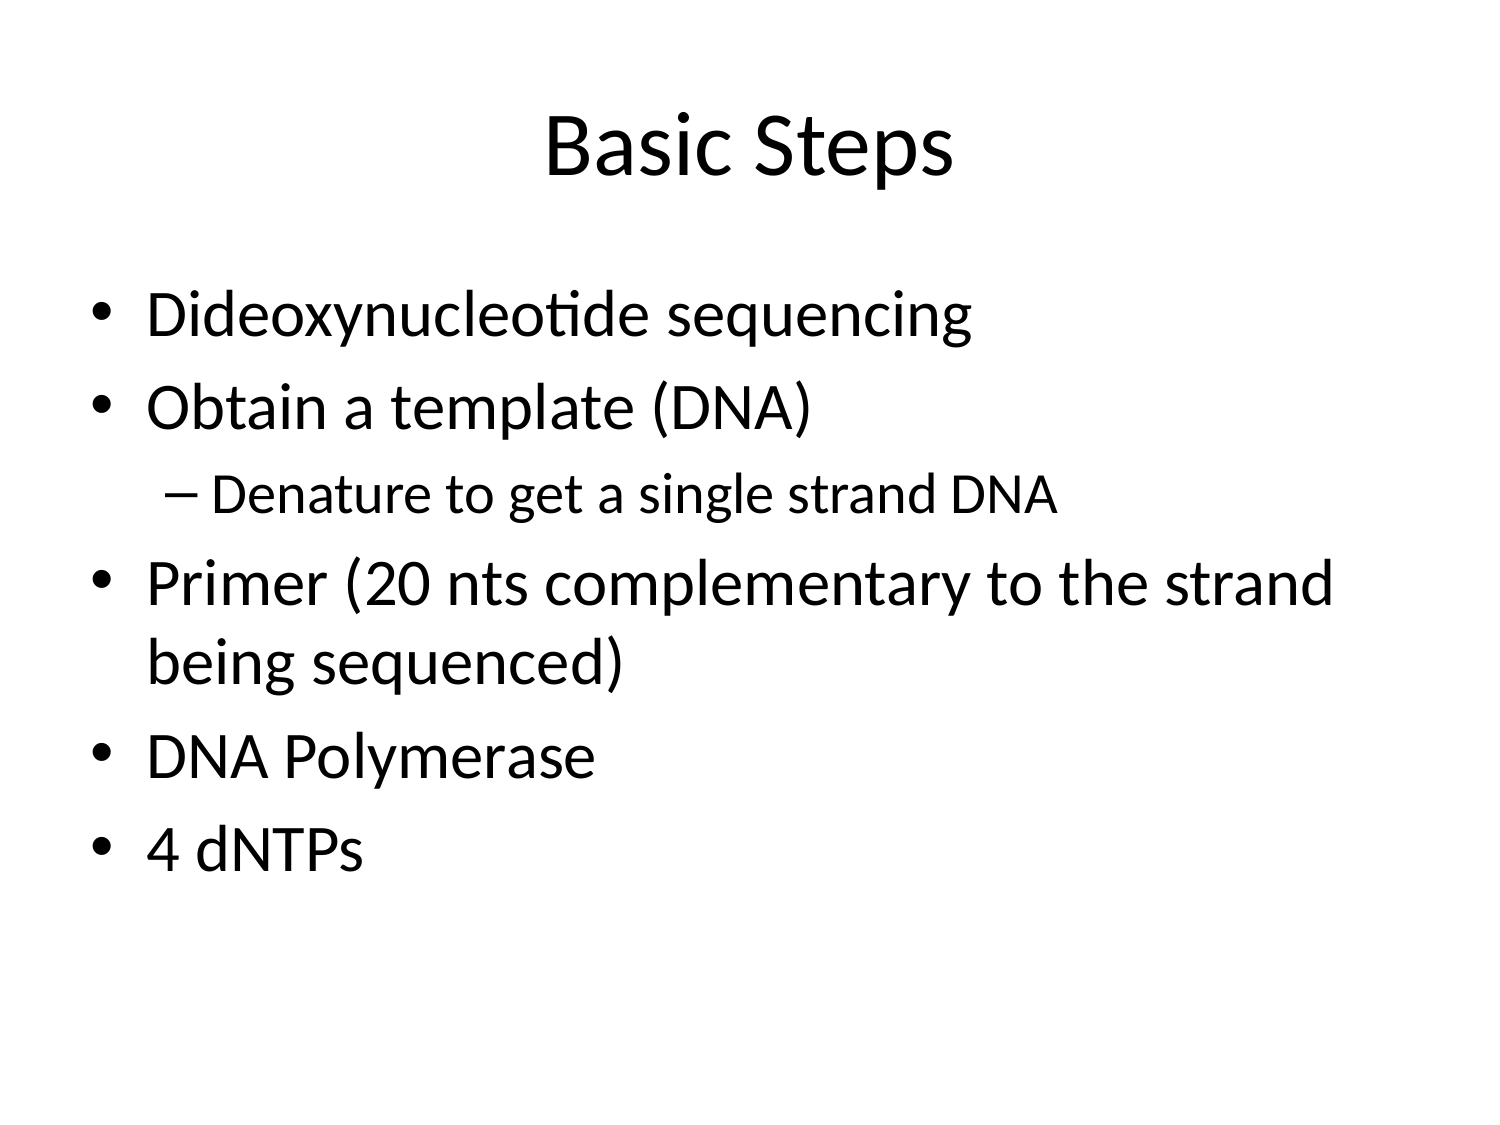

# Basic Steps
Dideoxynucleotide sequencing
Obtain a template (DNA)
Denature to get a single strand DNA
Primer (20 nts complementary to the strand being sequenced)
DNA Polymerase
4 dNTPs